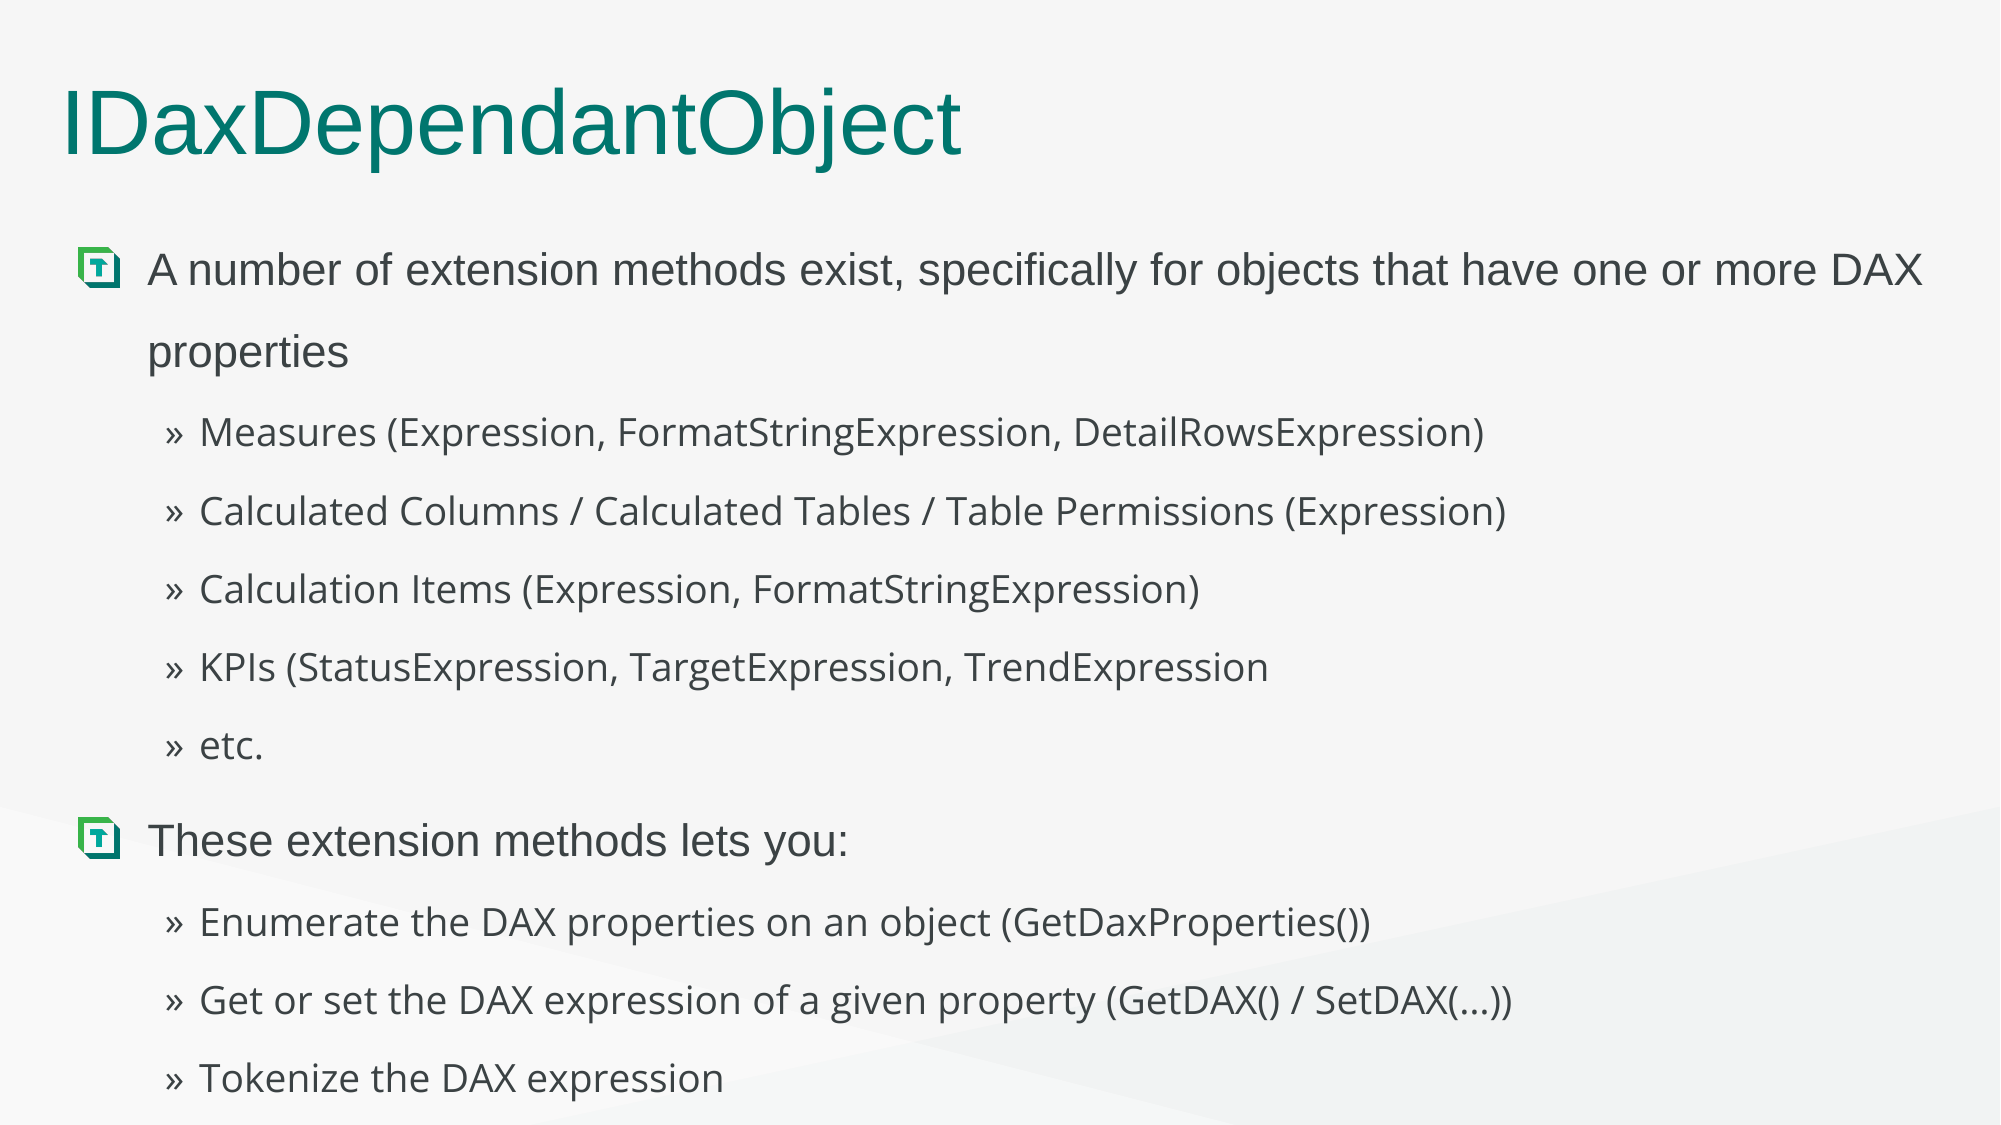

# IDaxDependantObject
A number of extension methods exist, specifically for objects that have one or more DAX properties
Measures (Expression, FormatStringExpression, DetailRowsExpression)
Calculated Columns / Calculated Tables / Table Permissions (Expression)
Calculation Items (Expression, FormatStringExpression)
KPIs (StatusExpression, TargetExpression, TrendExpression
etc.
These extension methods lets you:
Enumerate the DAX properties on an object (GetDaxProperties())
Get or set the DAX expression of a given property (GetDAX() / SetDAX(…))
Tokenize the DAX expression